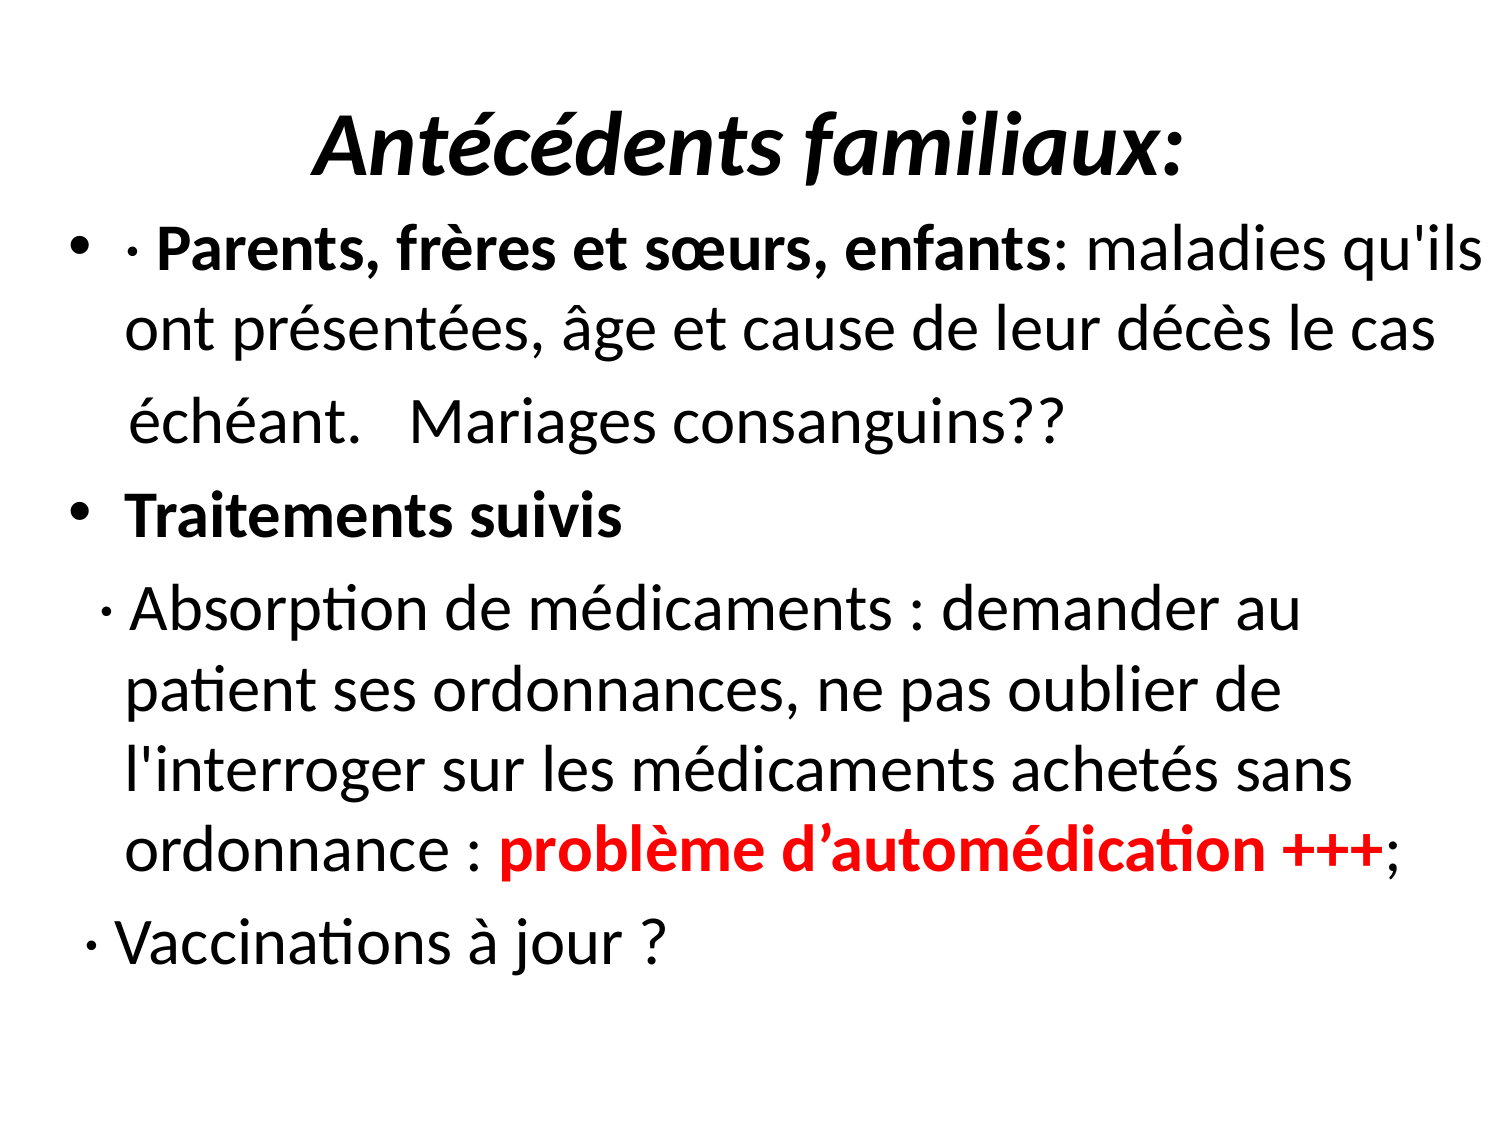

# Antécédents familiaux:
· Parents, frères et sœurs, enfants: maladies qu'ils ont présentées, âge et cause de leur décès le cas
    échéant.   Mariages consanguins??
Traitements suivis
  · Absorption de médicaments : demander au patient ses ordonnances, ne pas oublier de l'interroger sur les médicaments achetés sans ordonnance : problème d’automédication +++;
 · Vaccinations à jour ?